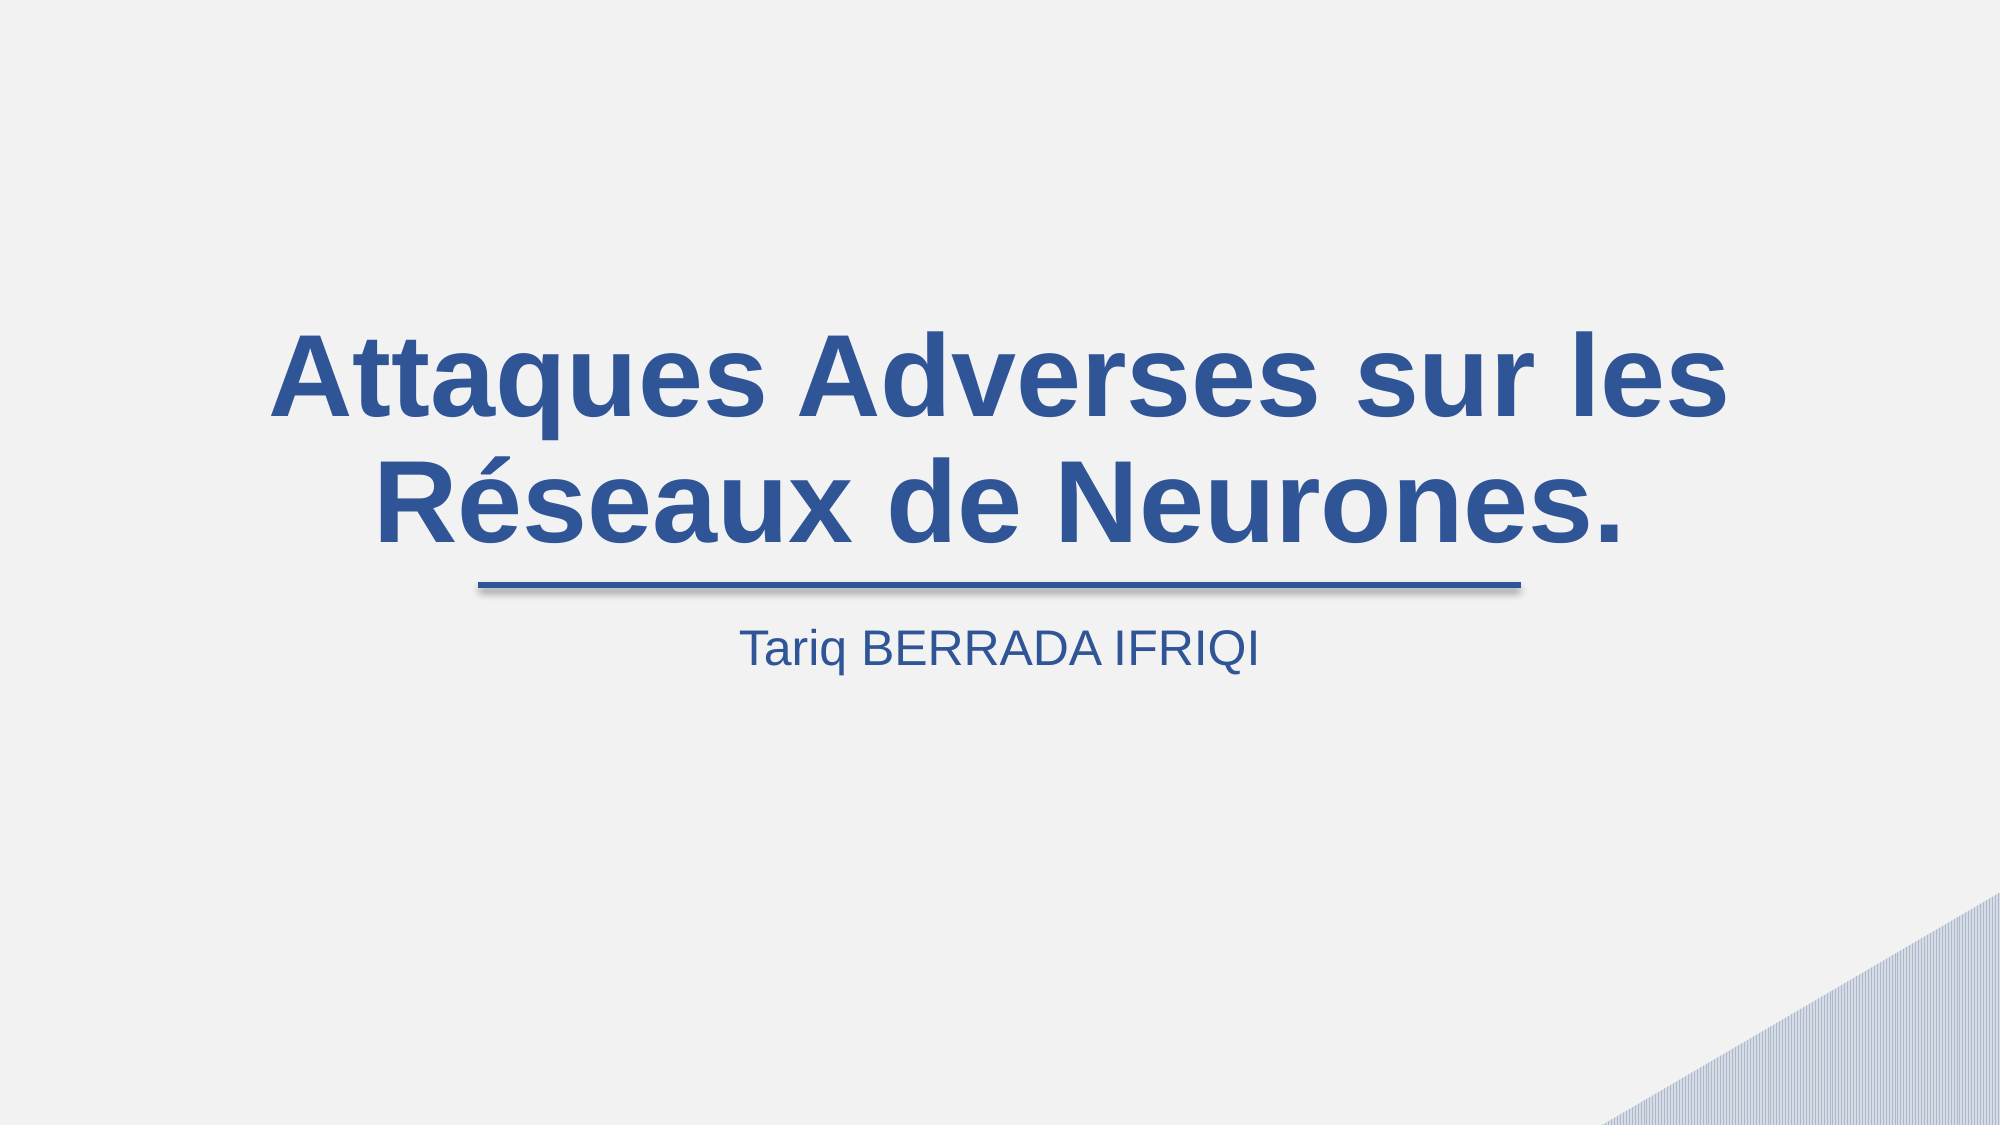

# Attaques Adverses sur les Réseaux de Neurones.
Tariq BERRADA IFRIQI

1